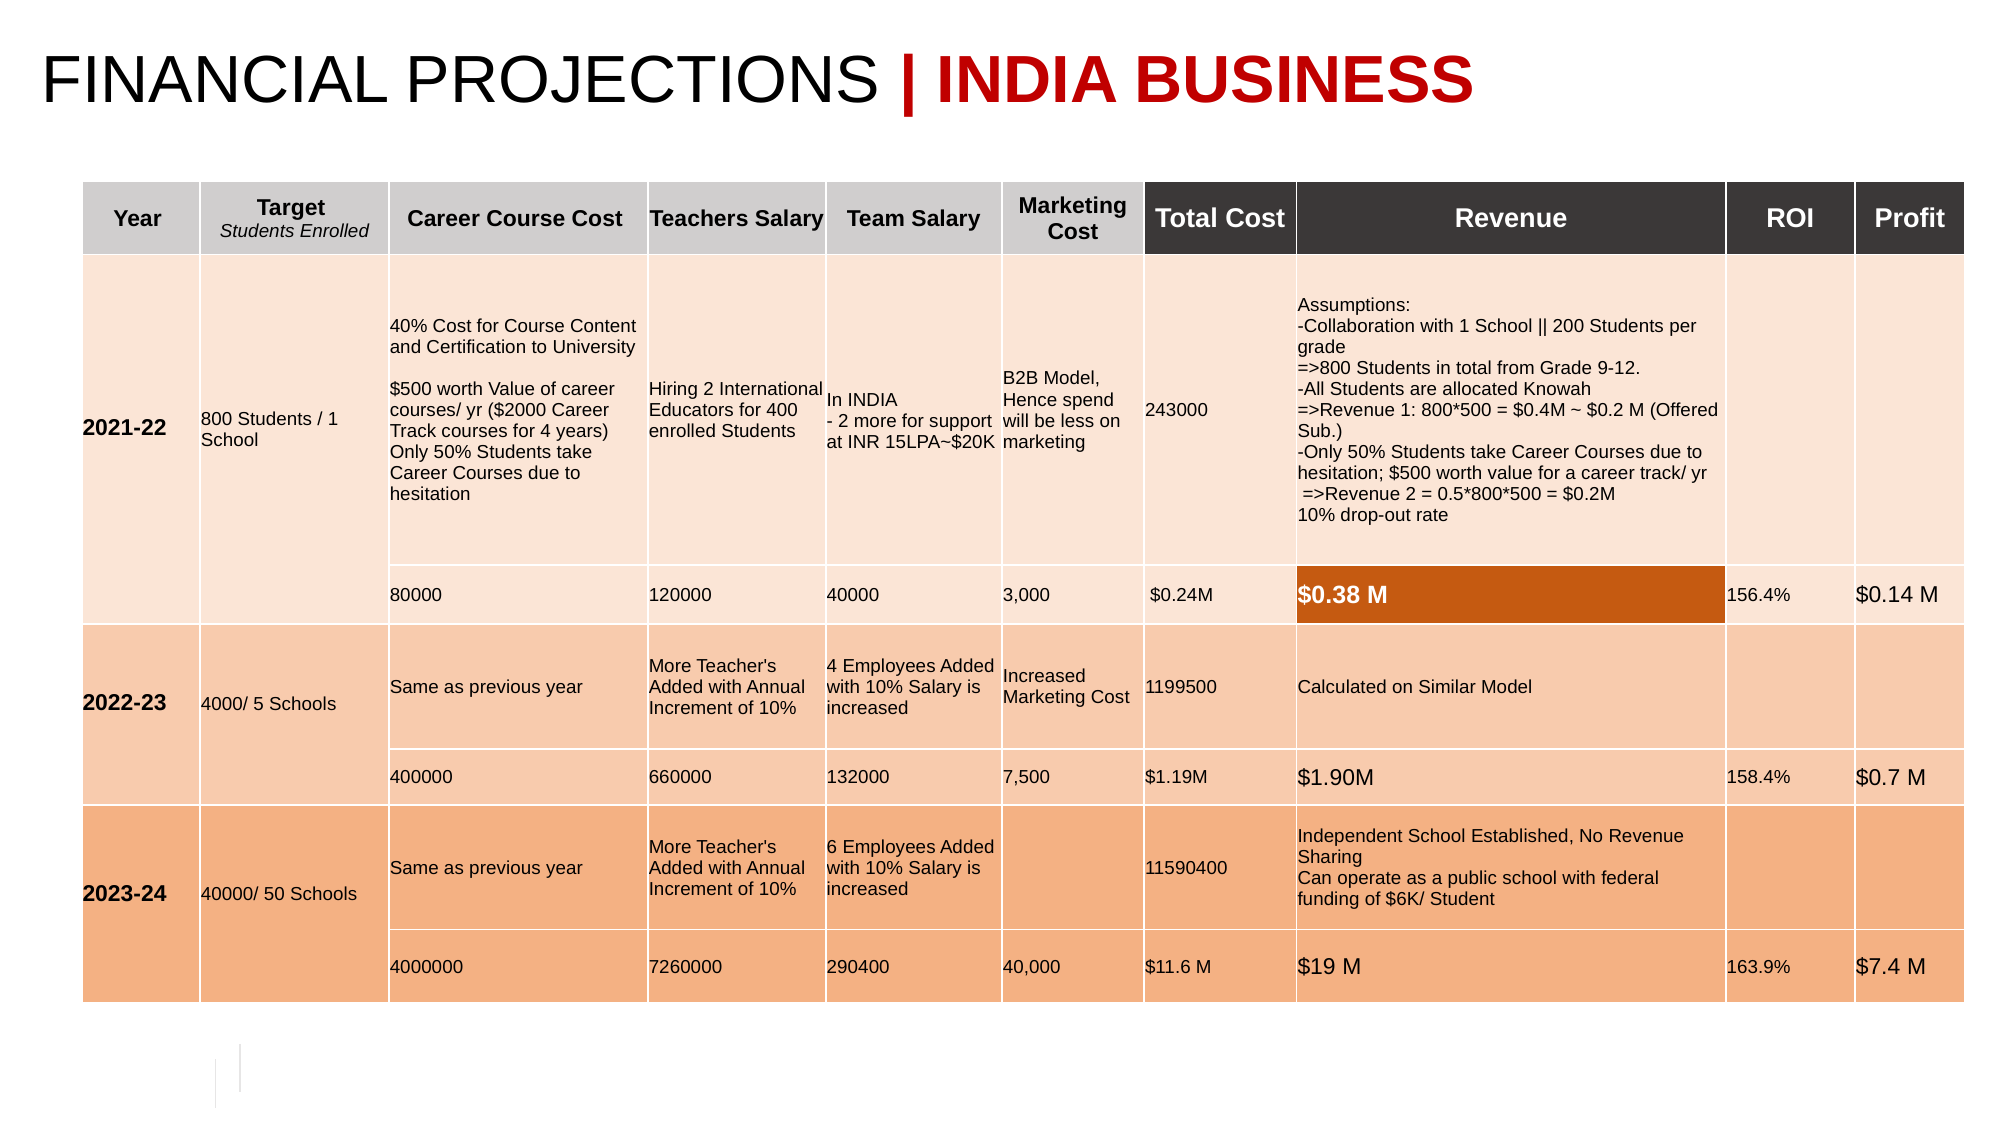

FINANCIAL PROJECTIONS | INDIA BUSINESS
| Year | Target Students Enrolled | Career Course Cost | Teachers Salary | Team Salary | Marketing Cost | Total Cost | Revenue | ROI | Profit |
| --- | --- | --- | --- | --- | --- | --- | --- | --- | --- |
| 2021-22 | 800 Students / 1 School | 40% Cost for Course Content and Certification to University $500 worth Value of career courses/ yr ($2000 Career Track courses for 4 years) Only 50% Students take Career Courses due to hesitation | Hiring 2 International Educators for 400 enrolled Students | In INDIA - 2 more for support at INR 15LPA~$20K | B2B Model, Hence spend will be less on marketing | 243000 | Assumptions: -Collaboration with 1 School || 200 Students per grade =>800 Students in total from Grade 9-12. -All Students are allocated Knowah =>Revenue 1: 800\*500 = $0.4M ~ $0.2 M (Offered Sub.) -Only 50% Students take Career Courses due to hesitation; $500 worth value for a career track/ yr =>Revenue 2 = 0.5\*800\*500 = $0.2M 10% drop-out rate |  |  |
|  |  | 80000 | 120000 | 40000 | 3,000 | $0.24M | $0.38 M | 156.4% | $0.14 M |
| 2022-23 | 4000/ 5 Schools | Same as previous year | More Teacher's Added with Annual Increment of 10% | 4 Employees Added with 10% Salary is increased | Increased Marketing Cost | 1199500 | Calculated on Similar Model |  |  |
|  |  | 400000 | 660000 | 132000 | 7,500 | $1.19M | $1.90M | 158.4% | $0.7 M |
| 2023-24 | 40000/ 50 Schools | Same as previous year | More Teacher's Added with Annual Increment of 10% | 6 Employees Added with 10% Salary is increased |  | 11590400 | Independent School Established, No Revenue Sharing Can operate as a public school with federal funding of $6K/ Student |  |  |
|  |  | 4000000 | 7260000 | 290400 | 40,000 | $11.6 M | $19 M | 163.9% | $7.4 M |
4/14